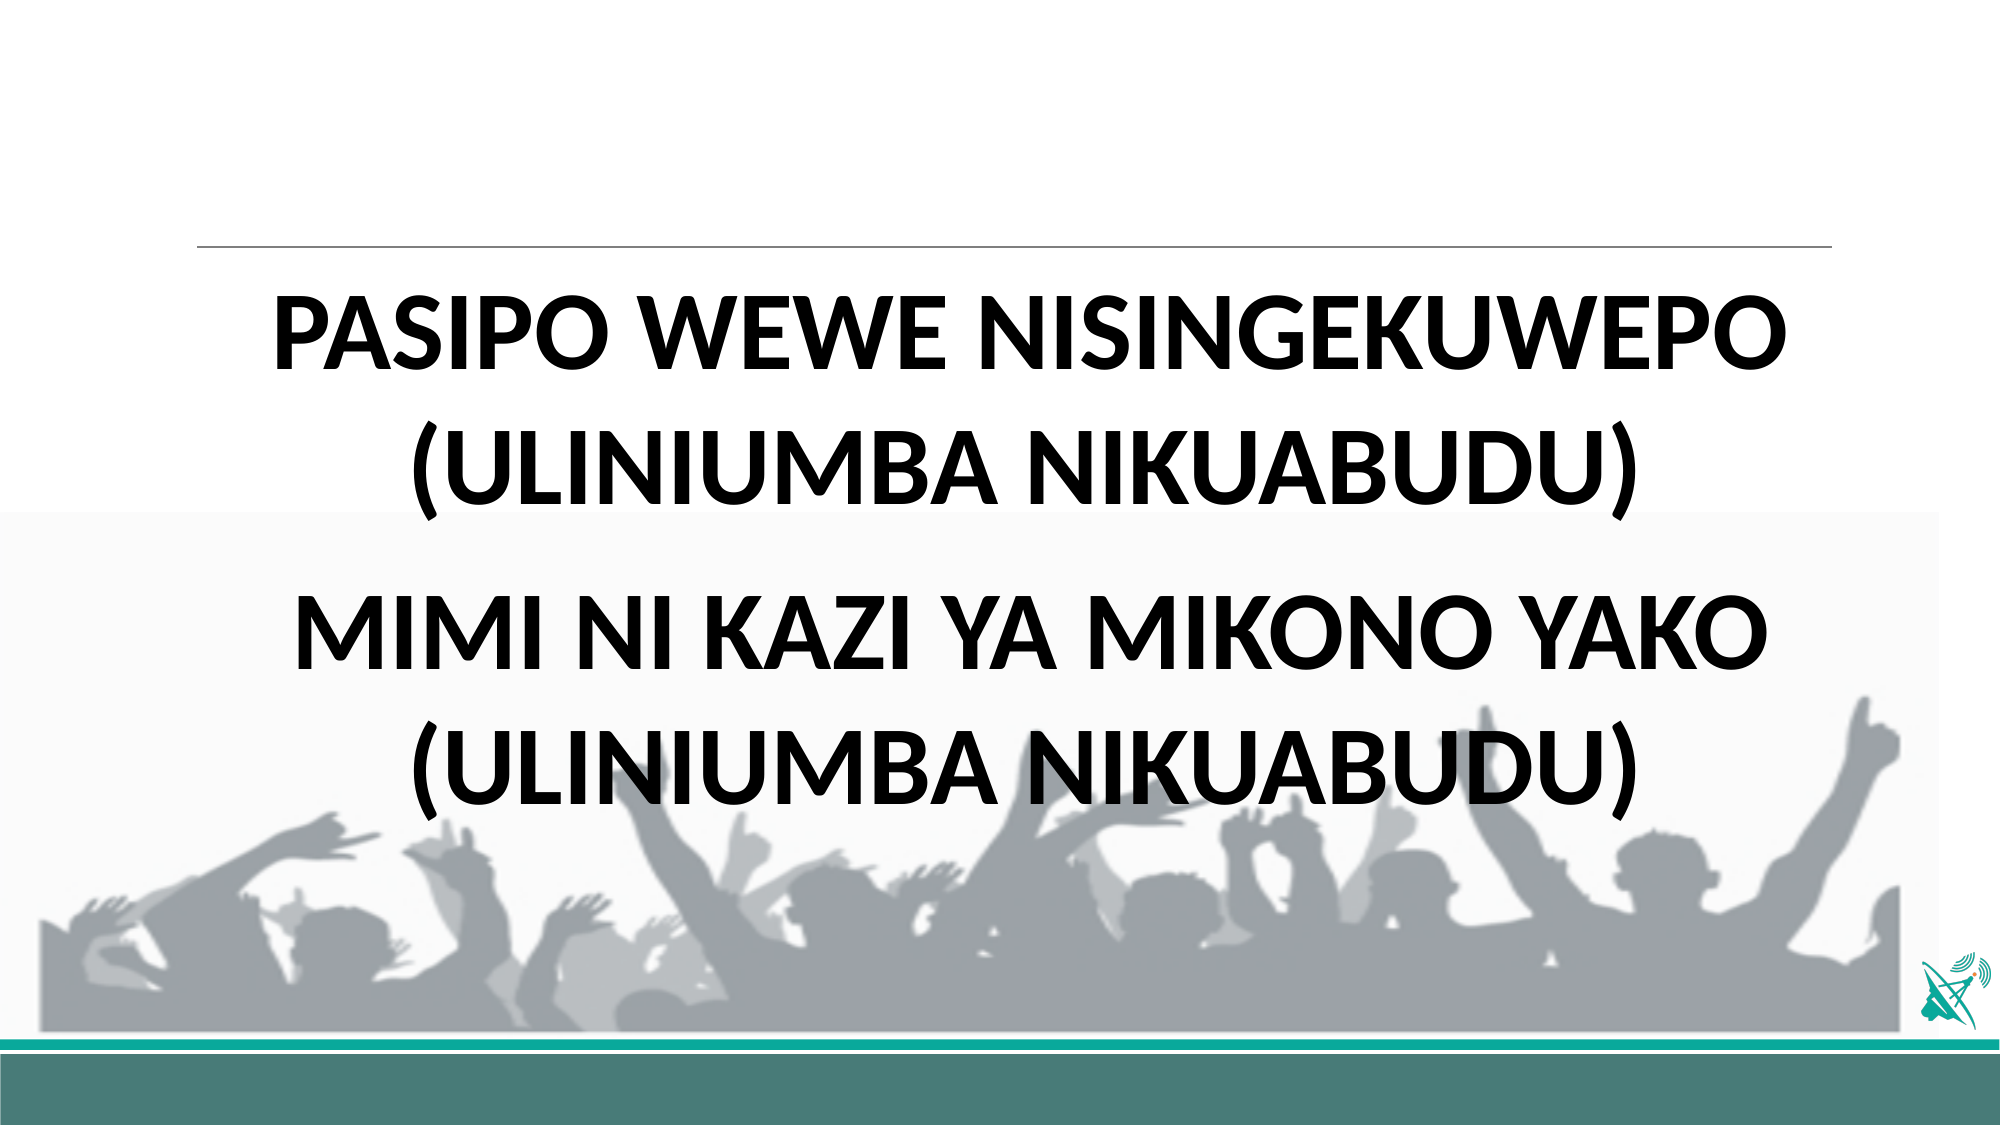

PASIPO WEWE NISINGEKUWEPO (ULINIUMBA NIKUABUDU)
MIMI NI KAZI YA MIKONO YAKO (ULINIUMBA NIKUABUDU)